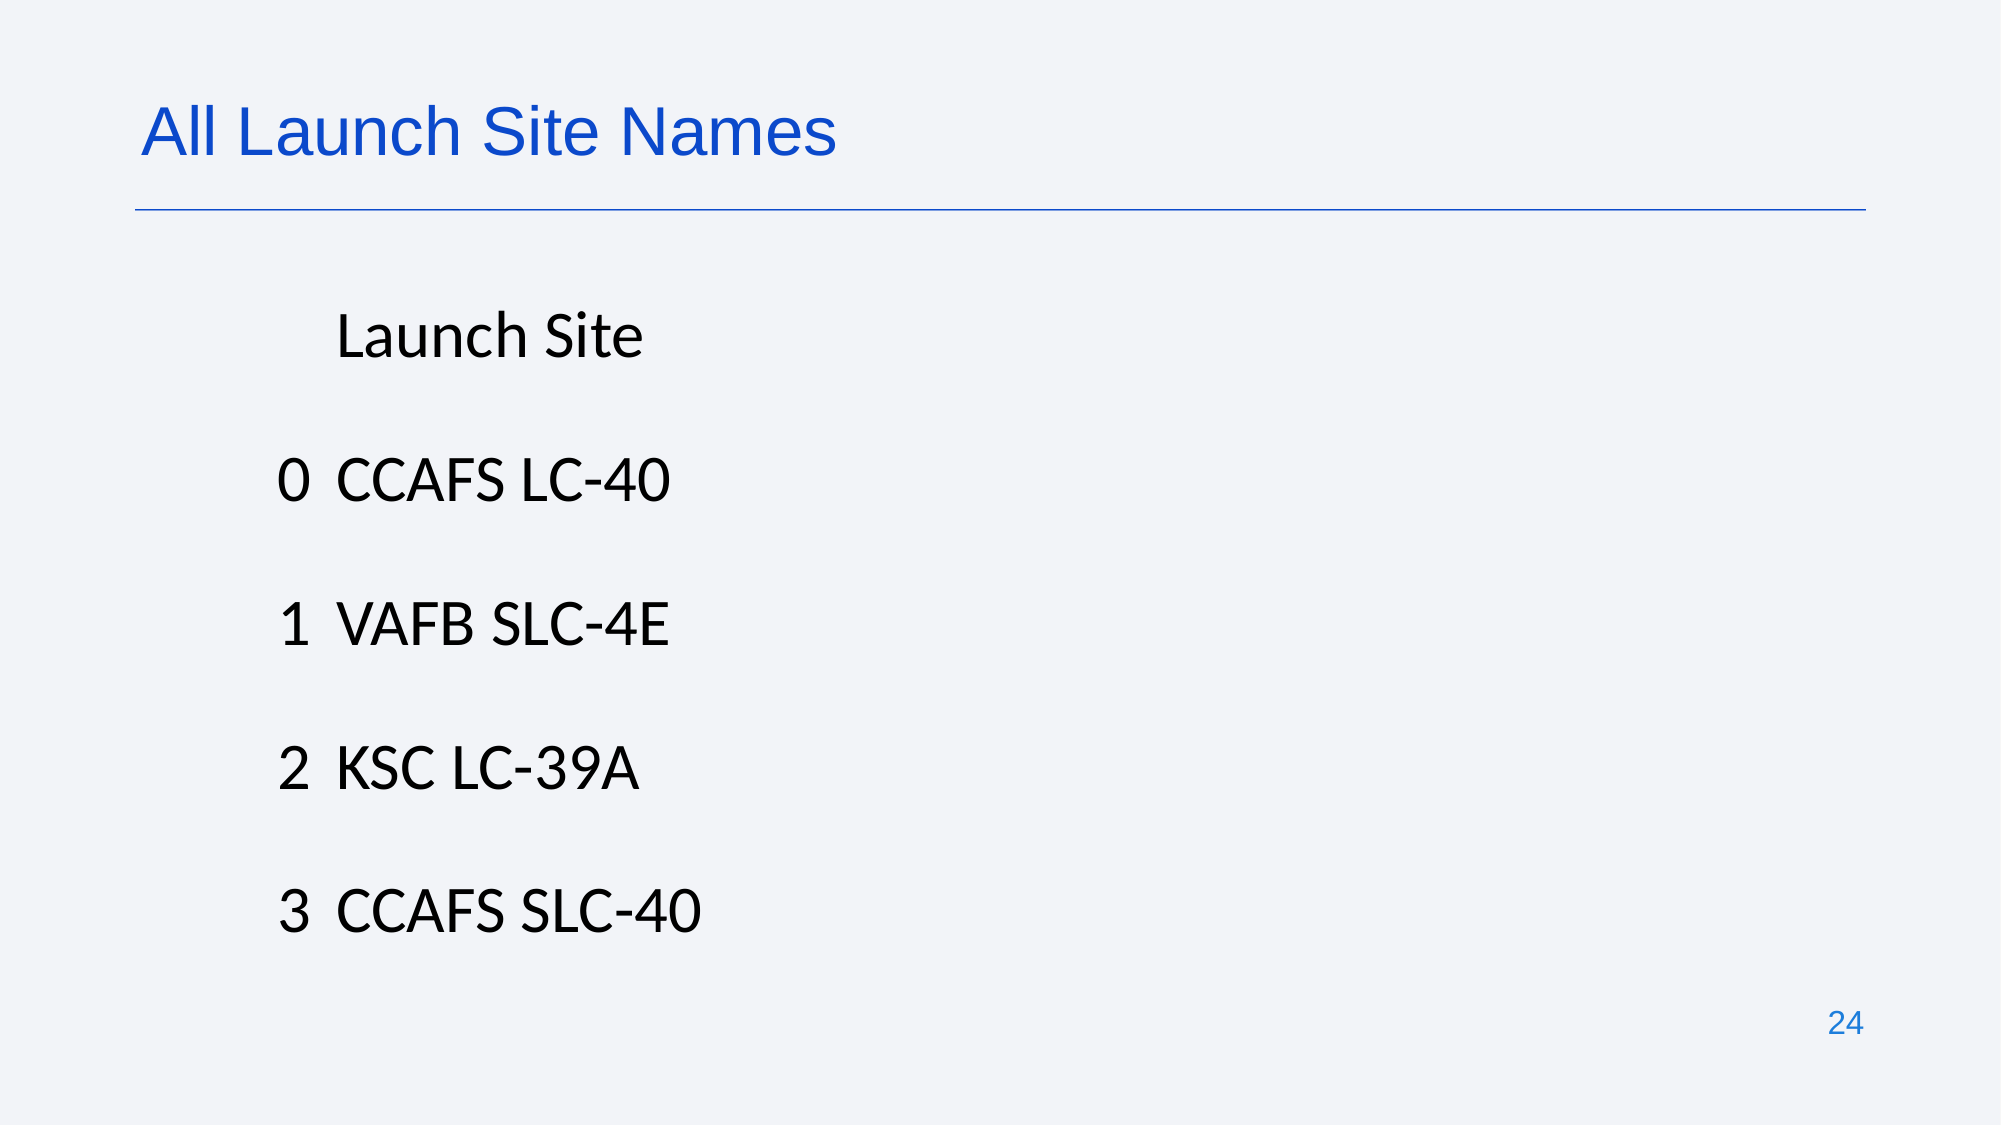

All Launch Site Names
|  | Launch Site |
| --- | --- |
| 0 | CCAFS LC-40 |
| 1 | VAFB SLC-4E |
| 2 | KSC LC-39A |
| 3 | CCAFS SLC-40 |
24